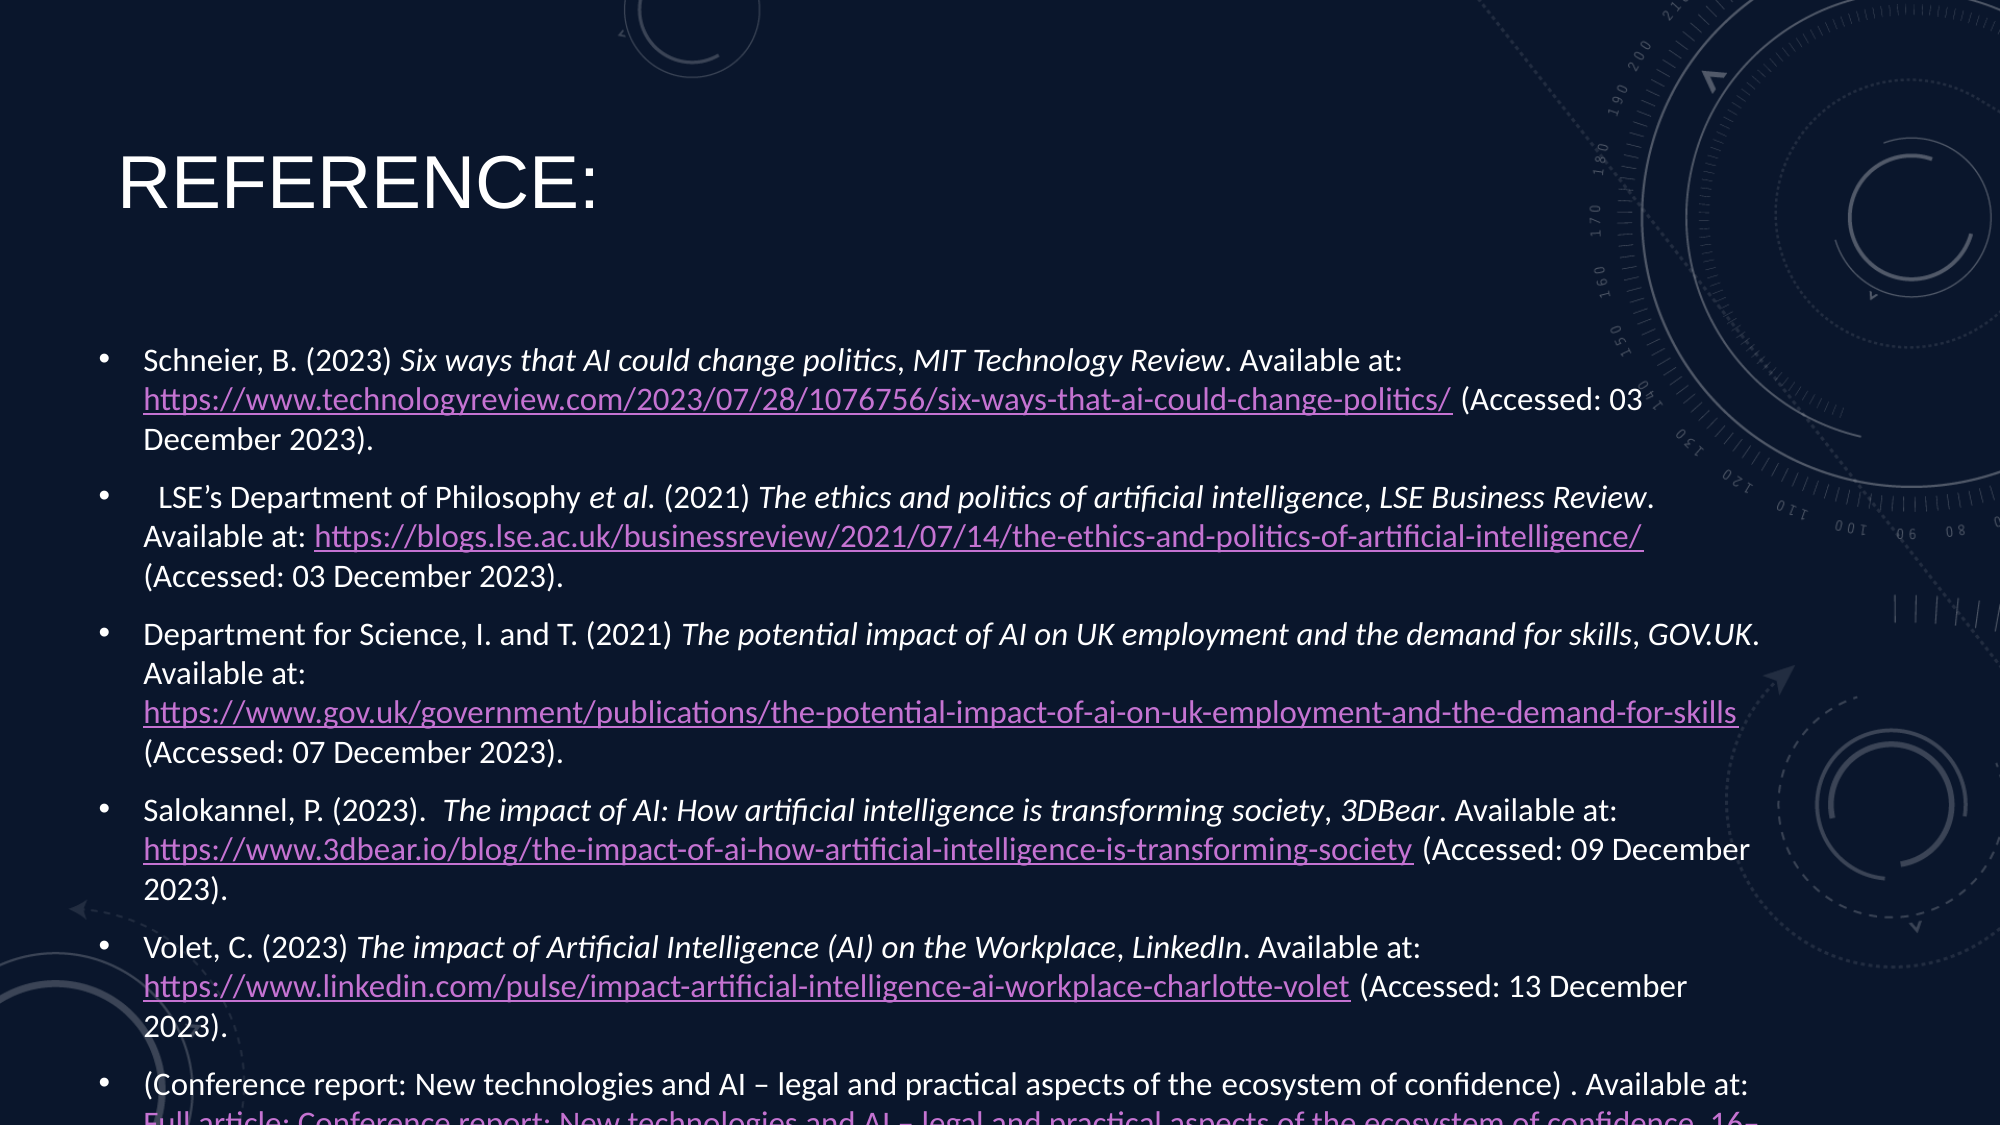

# Reference:
Schneier, B. (2023) Six ways that AI could change politics, MIT Technology Review. Available at: https://www.technologyreview.com/2023/07/28/1076756/six-ways-that-ai-could-change-politics/ (Accessed: 03 December 2023).
  LSE’s Department of Philosophy et al. (2021) The ethics and politics of artificial intelligence, LSE Business Review. Available at: https://blogs.lse.ac.uk/businessreview/2021/07/14/the-ethics-and-politics-of-artificial-intelligence/ (Accessed: 03 December 2023).
Department for Science, I. and T. (2021) The potential impact of AI on UK employment and the demand for skills, GOV.UK. Available at: https://www.gov.uk/government/publications/the-potential-impact-of-ai-on-uk-employment-and-the-demand-for-skills (Accessed: 07 December 2023).
Salokannel, P. (2023).  The impact of AI: How artificial intelligence is transforming society, 3DBear. Available at: https://www.3dbear.io/blog/the-impact-of-ai-how-artificial-intelligence-is-transforming-society (Accessed: 09 December 2023).
Volet, C. (2023) The impact of Artificial Intelligence (AI) on the Workplace, LinkedIn. Available at: https://www.linkedin.com/pulse/impact-artificial-intelligence-ai-workplace-charlotte-volet (Accessed: 13 December 2023).
(Conference report: New technologies and AI – legal and practical aspects of the ecosystem of confidence) . Available at: Full article: Conference report: New technologies and AI – legal and practical aspects of the ecosystem of confidence, 16–17 October 2020, Poland (online) (tandfonline.com)